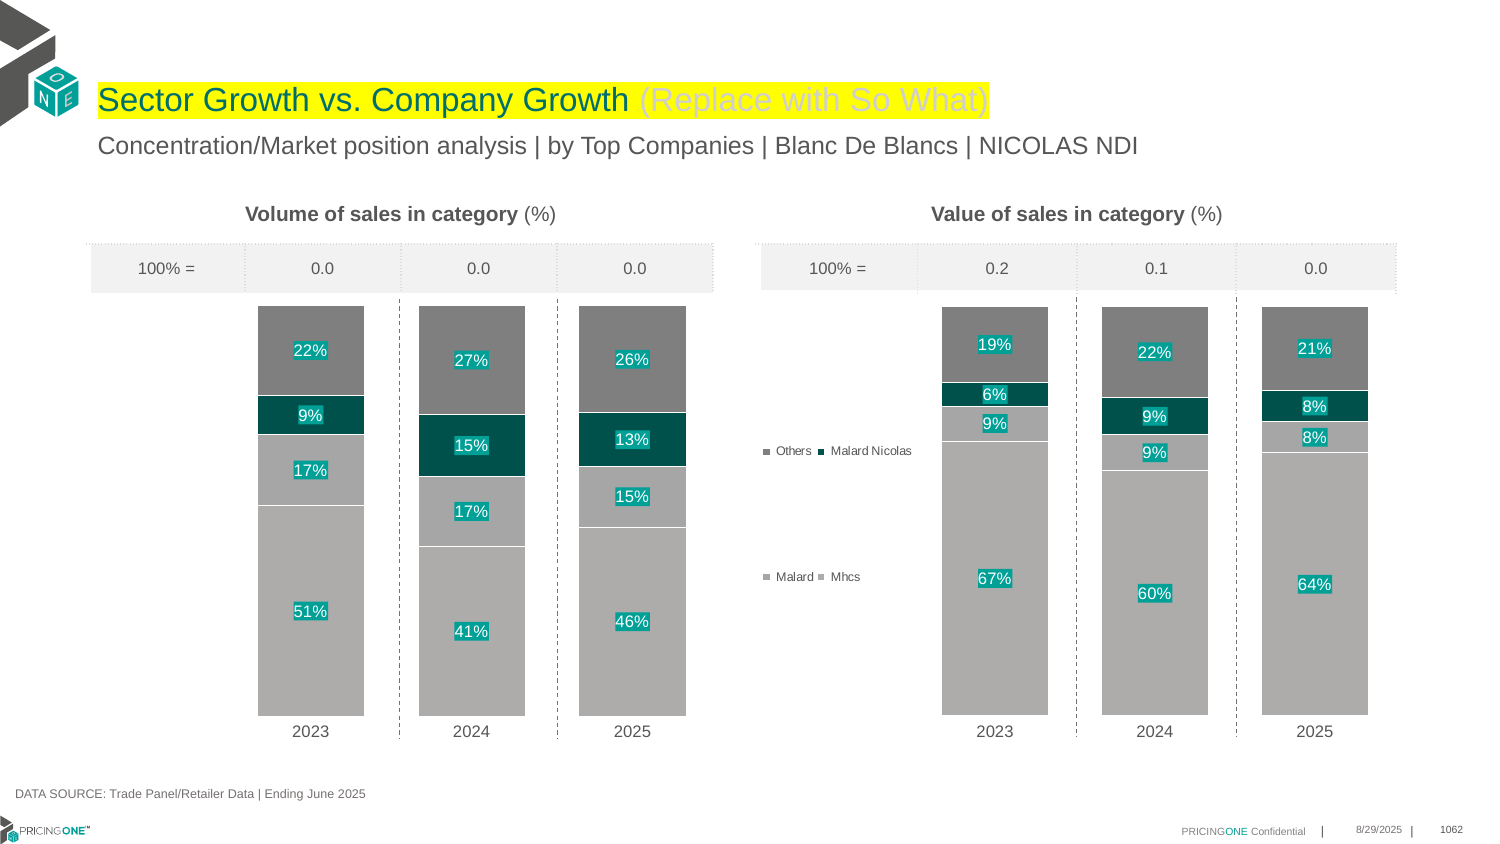

# Sector Growth vs. Company Growth (Replace with So What)
Concentration/Market position analysis | by Top Companies | Blanc De Blancs | NICOLAS NDI
| Volume of sales in category (%) |  |  |  |
| --- | --- | --- | --- |
| 100% = | 0.0 | 0.0 | 0.0 |
| Value of sales in category (%) |  |  |  |
| --- | --- | --- | --- |
| 100% = | 0.2 | 0.1 | 0.0 |

### Chart

| Category | Mhcs | Malard | Malard Nicolas | Others |
|---|---|---|---|---|
| 2023 | 0.5123734533183352 | 0.17435320584926883 | 0.09392575928008999 | 0.21934758155230596 |
| 2024 | 0.4138372837924407 | 0.1697629724535554 | 0.15054452274183217 | 0.2658552210121717 |
| 2025 | 0.46062992125984253 | 0.14763779527559054 | 0.12992125984251968 | 0.2618110236220472 |

### Chart

| Category | Mhcs | Malard | Malard Nicolas | Others |
|---|---|---|---|---|
| 2023 | 0.6705466306511231 | 0.08547767984077338 | 0.056896265756800304 | 0.18707942375130318 |
| 2024 | 0.5974147727272727 | 0.08900568181818182 | 0.09003551136363637 | 0.22354403409090912 |
| 2025 | 0.641548771407297 | 0.07660887139665994 | 0.07573662376342942 | 0.20610573343261357 |
DATA SOURCE: Trade Panel/Retailer Data | Ending June 2025

8/29/2025
1062